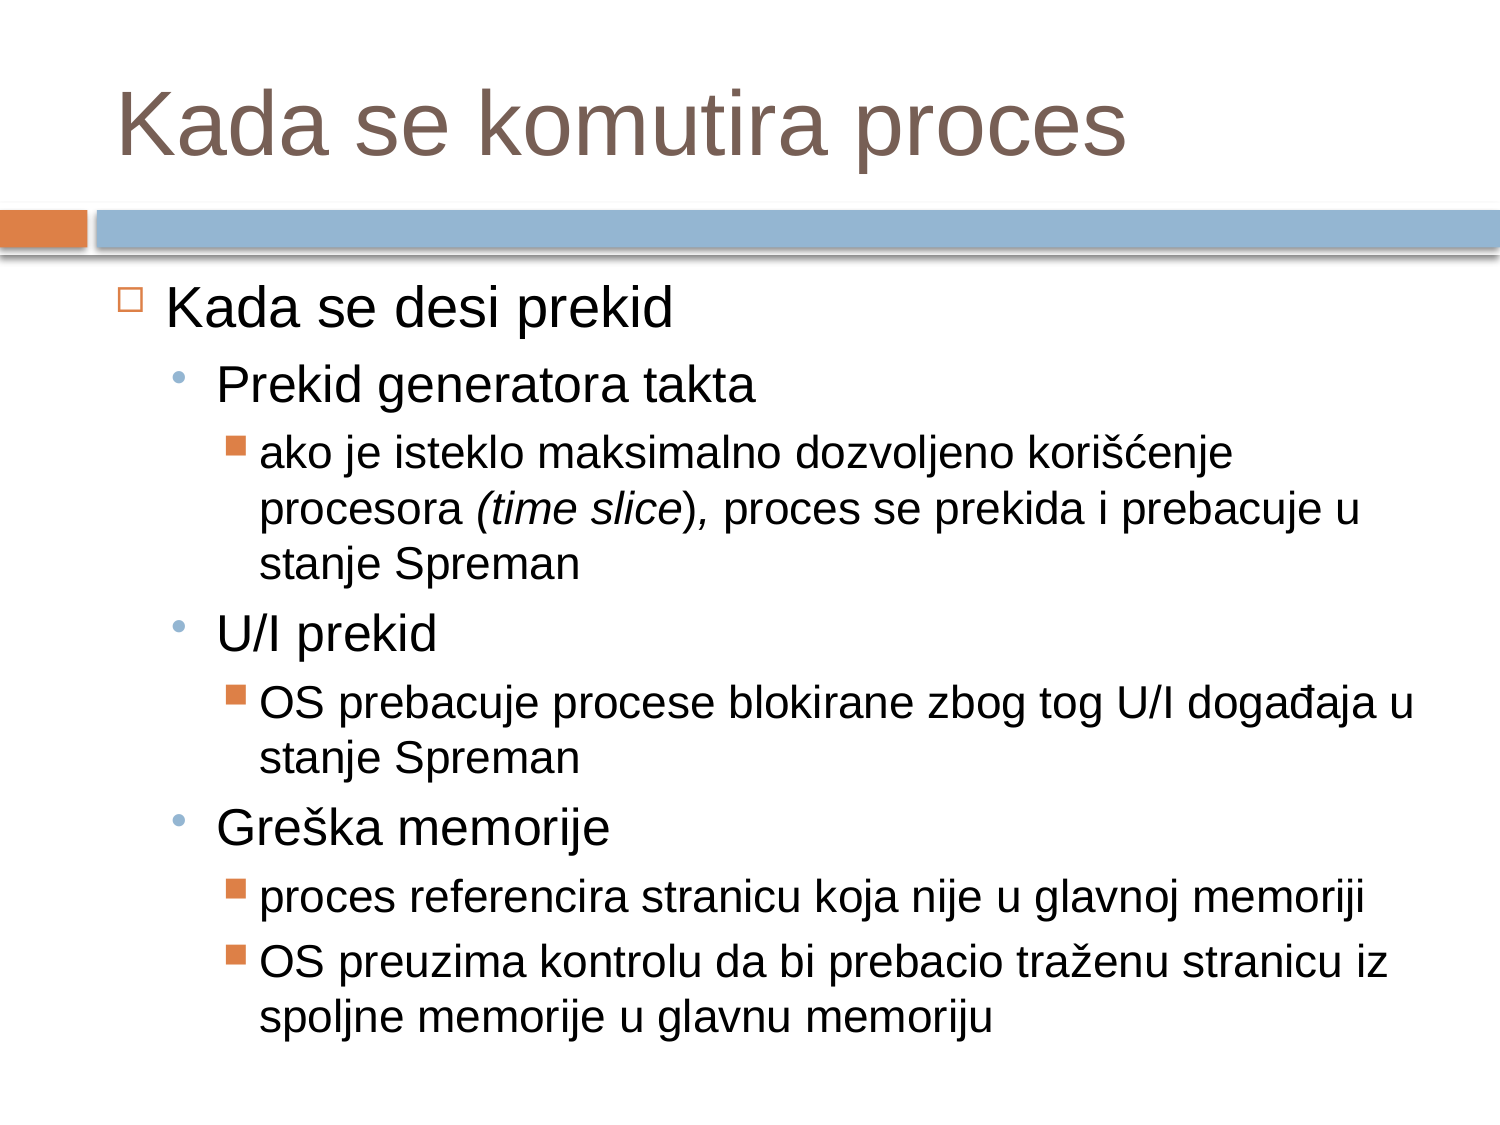

# Kada se komutira proces
Kada se desi prekid
Prekid generatora takta
ako je isteklo maksimalno dozvoljeno korišćenje procesora (time slice), proces se prekida i prebacuje u stanje Spreman
U/I prekid
OS prebacuje procese blokirane zbog tog U/I događaja u stanje Spreman
Greška memorije
proces referencira stranicu koja nije u glavnoj memoriji
OS preuzima kontrolu da bi prebacio traženu stranicu iz spoljne memorije u glavnu memoriju